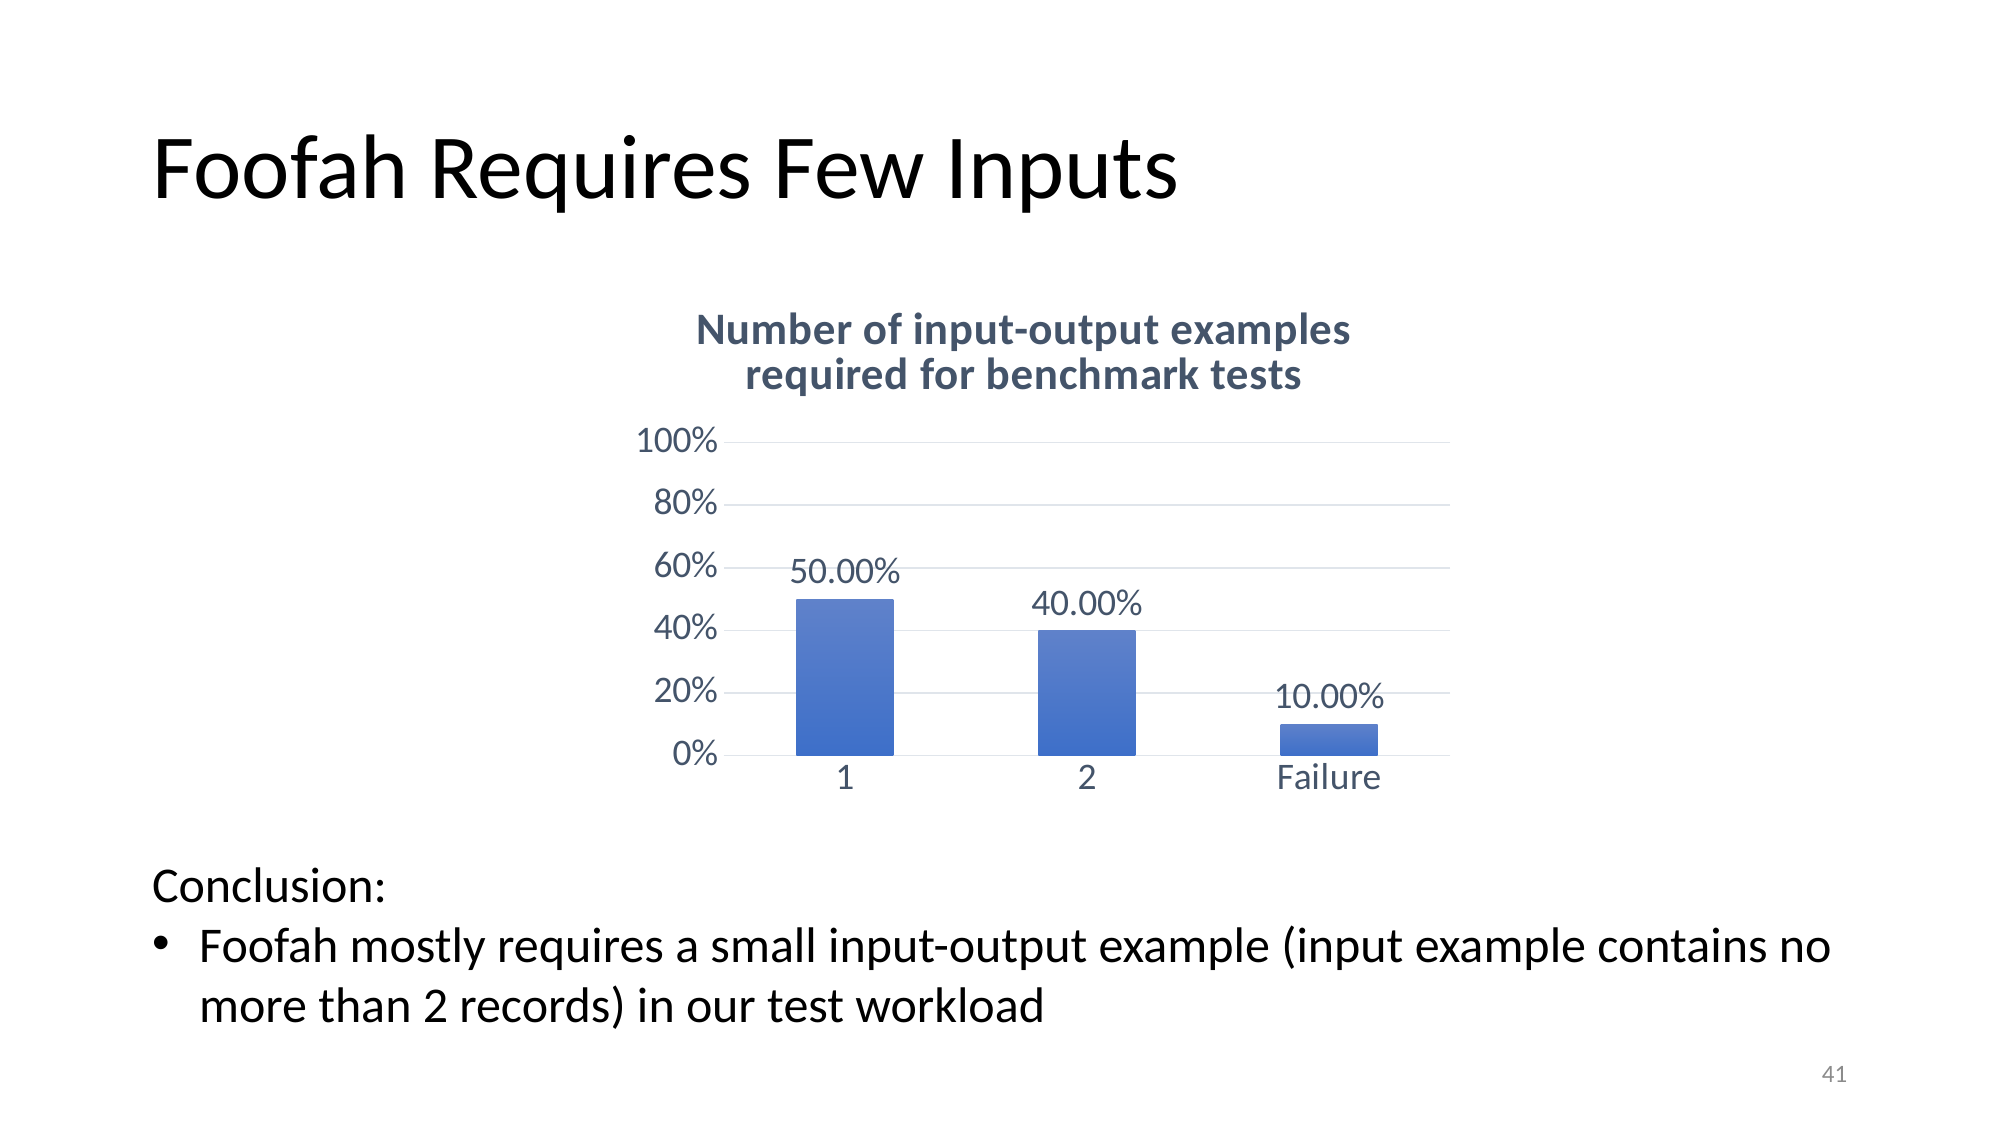

# Foofah Requires Few Inputs

### Chart: Number of input-output examples required for benchmark tests

| Category | # of scenarios |
|---|---|
| 1 | 0.5 |
| 2 | 0.4 |
| Failure | 0.1 |
Conclusion:
Foofah mostly requires a small input-output example (input example contains no more than 2 records) in our test workload

41